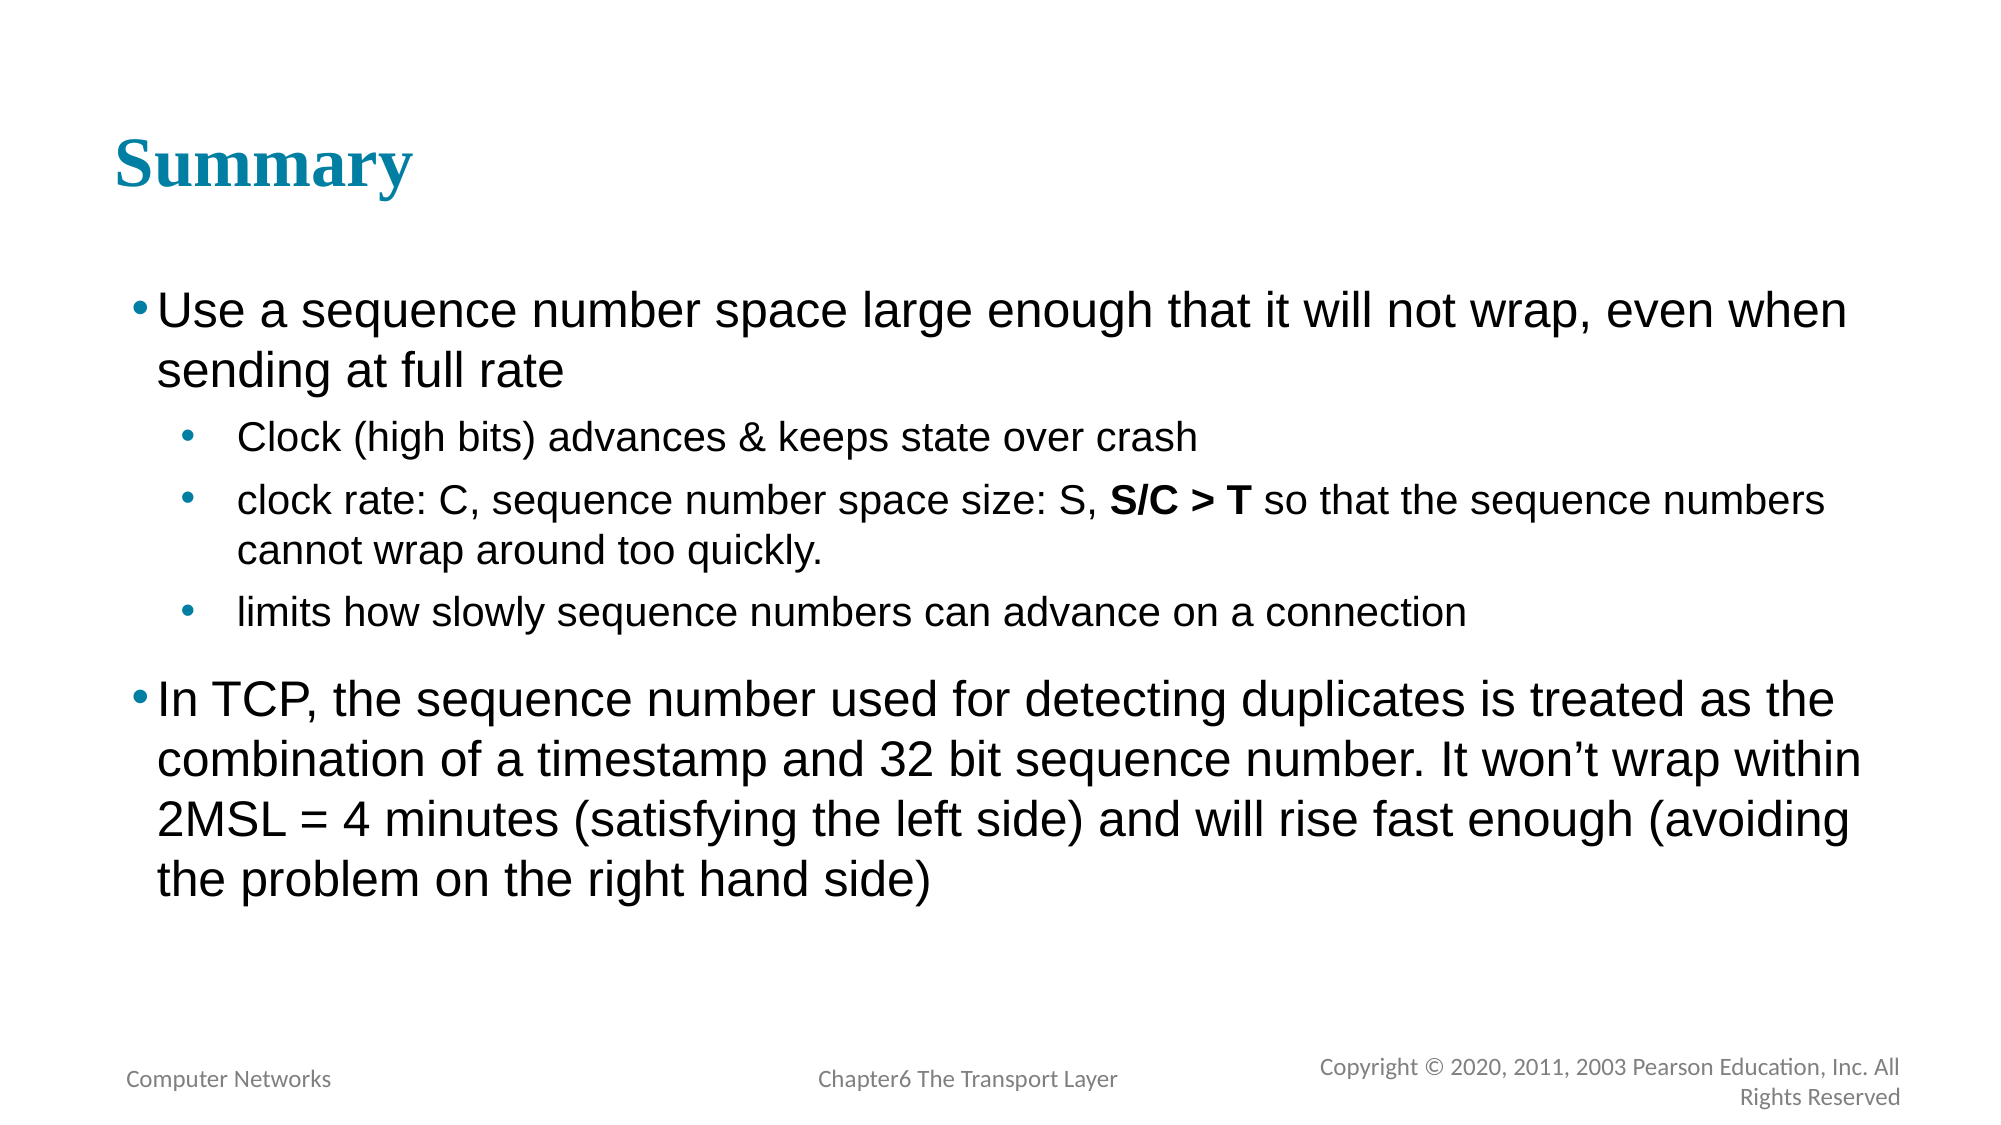

# Summary
Use a sequence number space large enough that it will not wrap, even when sending at full rate
Clock (high bits) advances & keeps state over crash
clock rate: C, sequence number space size: S, S/C > T so that the sequence numbers cannot wrap around too quickly.
limits how slowly sequence numbers can advance on a connection
In TCP, the sequence number used for detecting duplicates is treated as the combination of a timestamp and 32 bit sequence number. It won’t wrap within 2MSL = 4 minutes (satisfying the left side) and will rise fast enough (avoiding the problem on the right hand side)